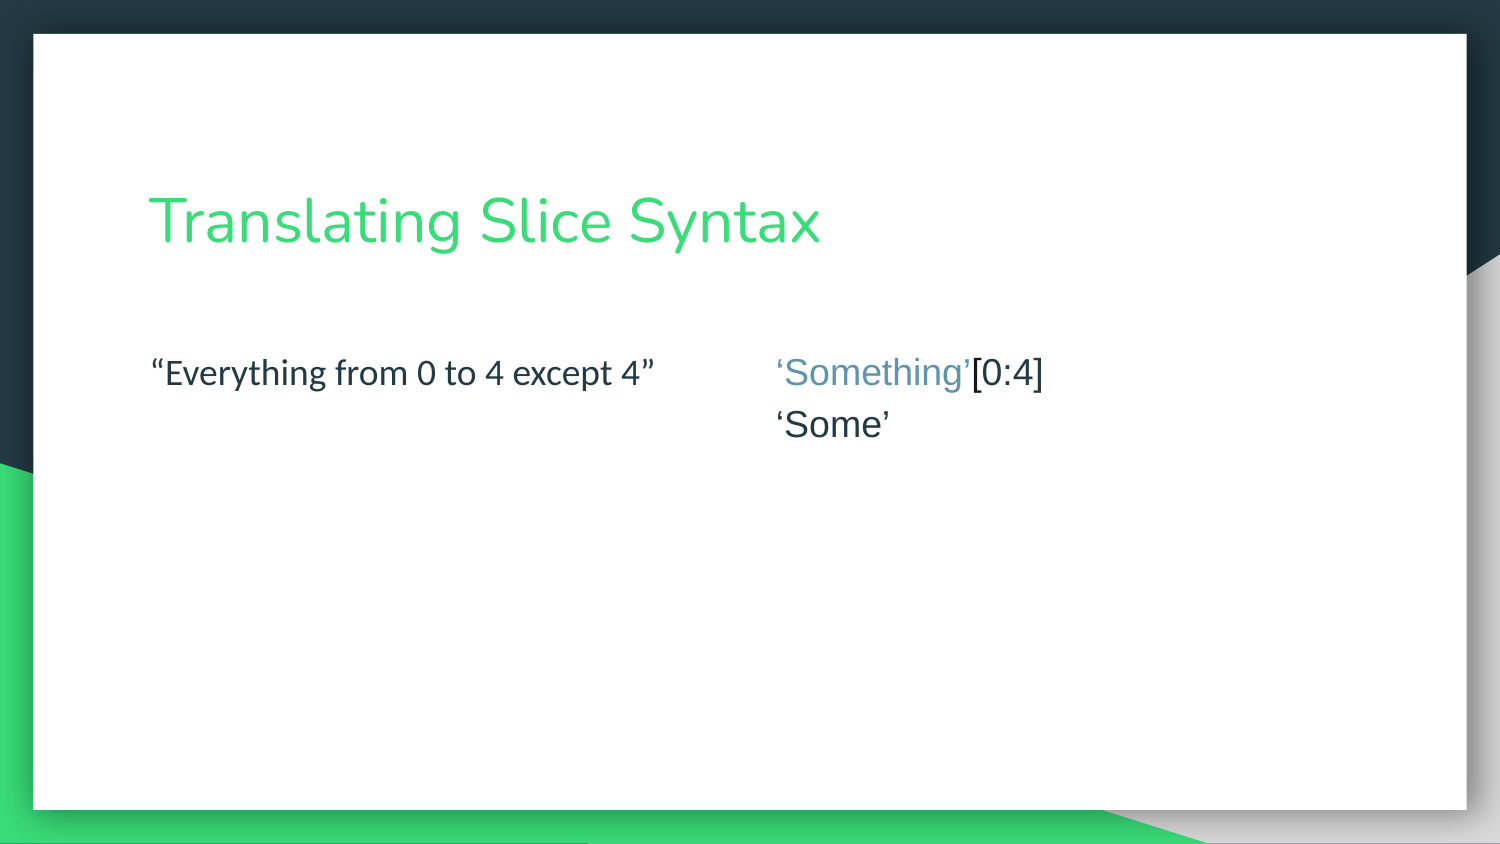

# Translating Slice Syntax
“Everything from 0 to 4 except 4”

‘Something’[0:4]
‘Some’